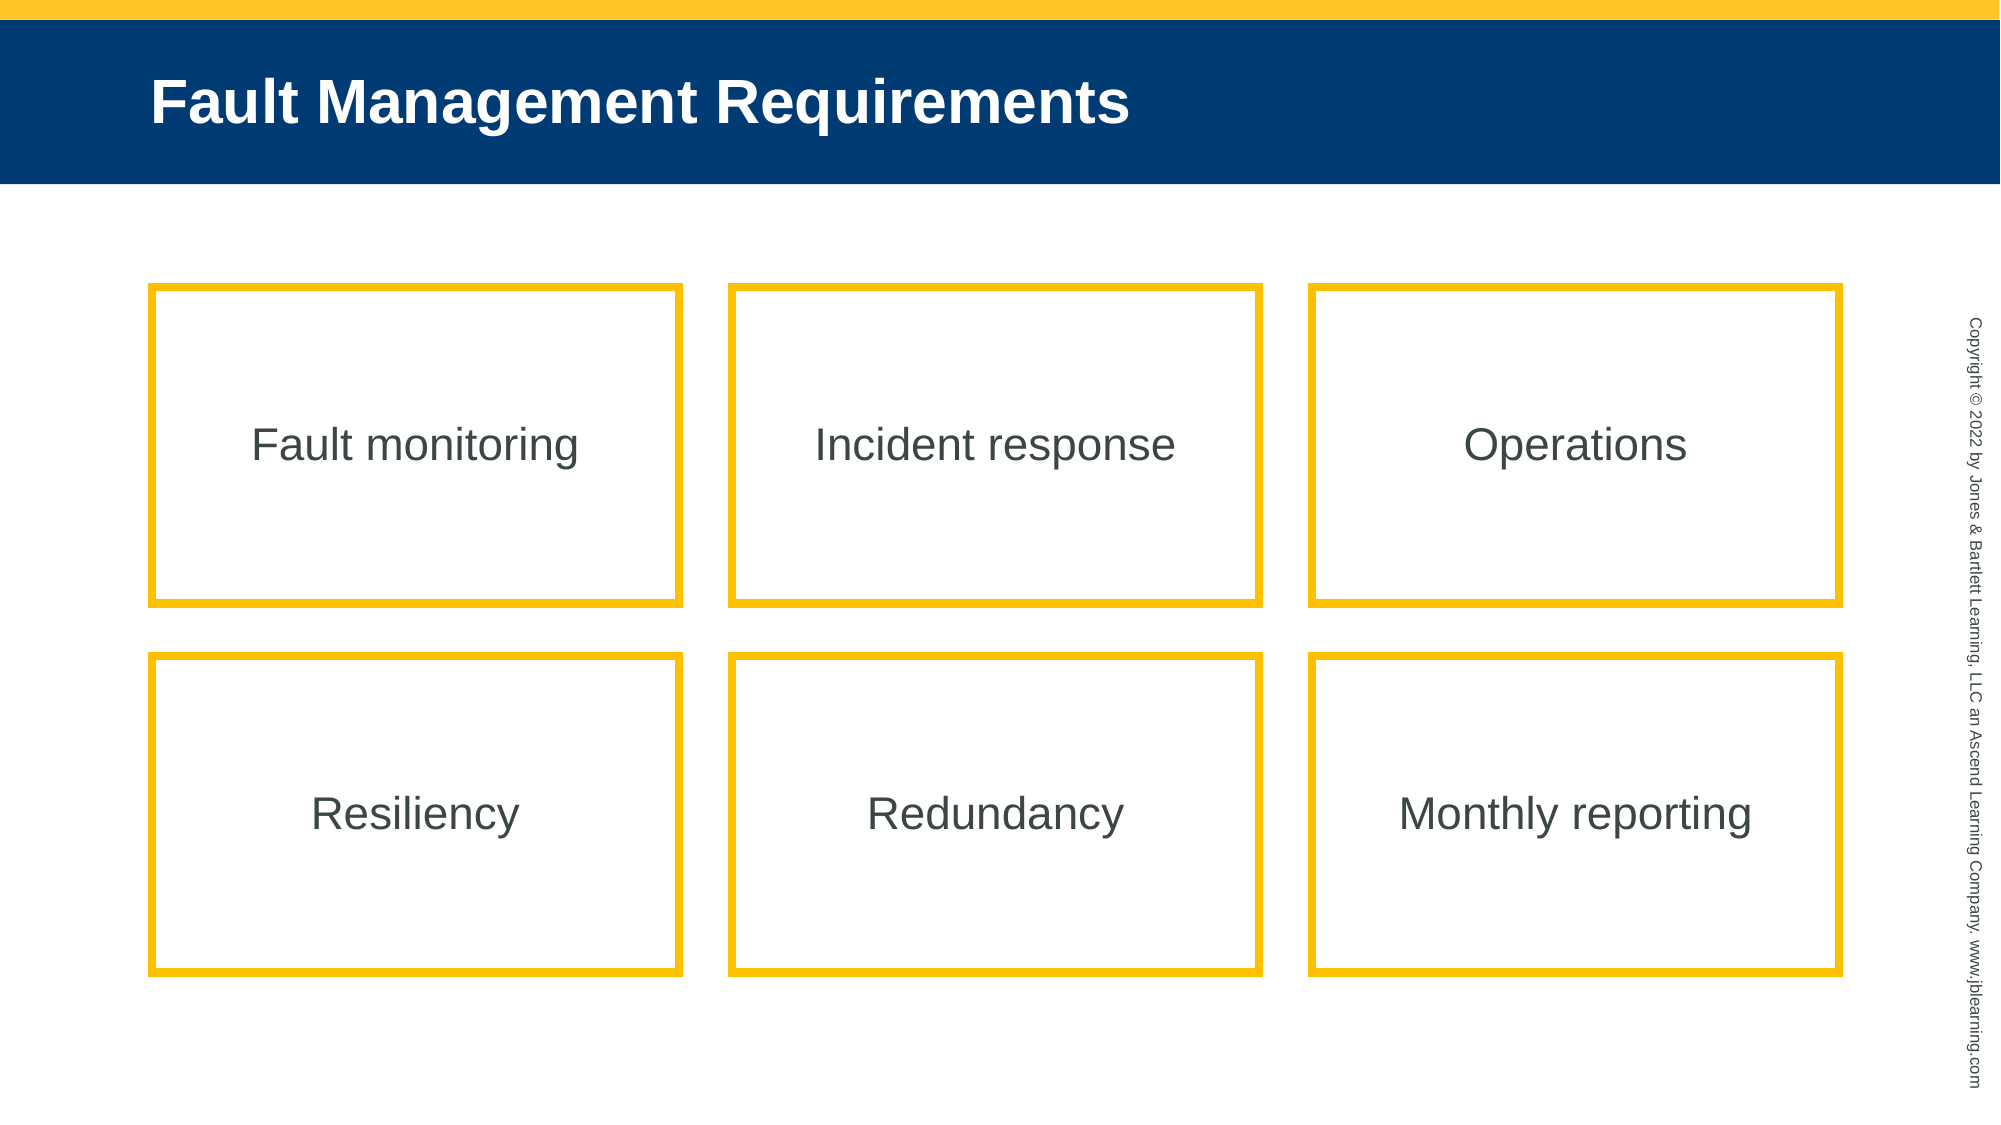

# Fault Management Requirements
Fault monitoring
Incident response
Operations
Resiliency
Redundancy
Monthly reporting